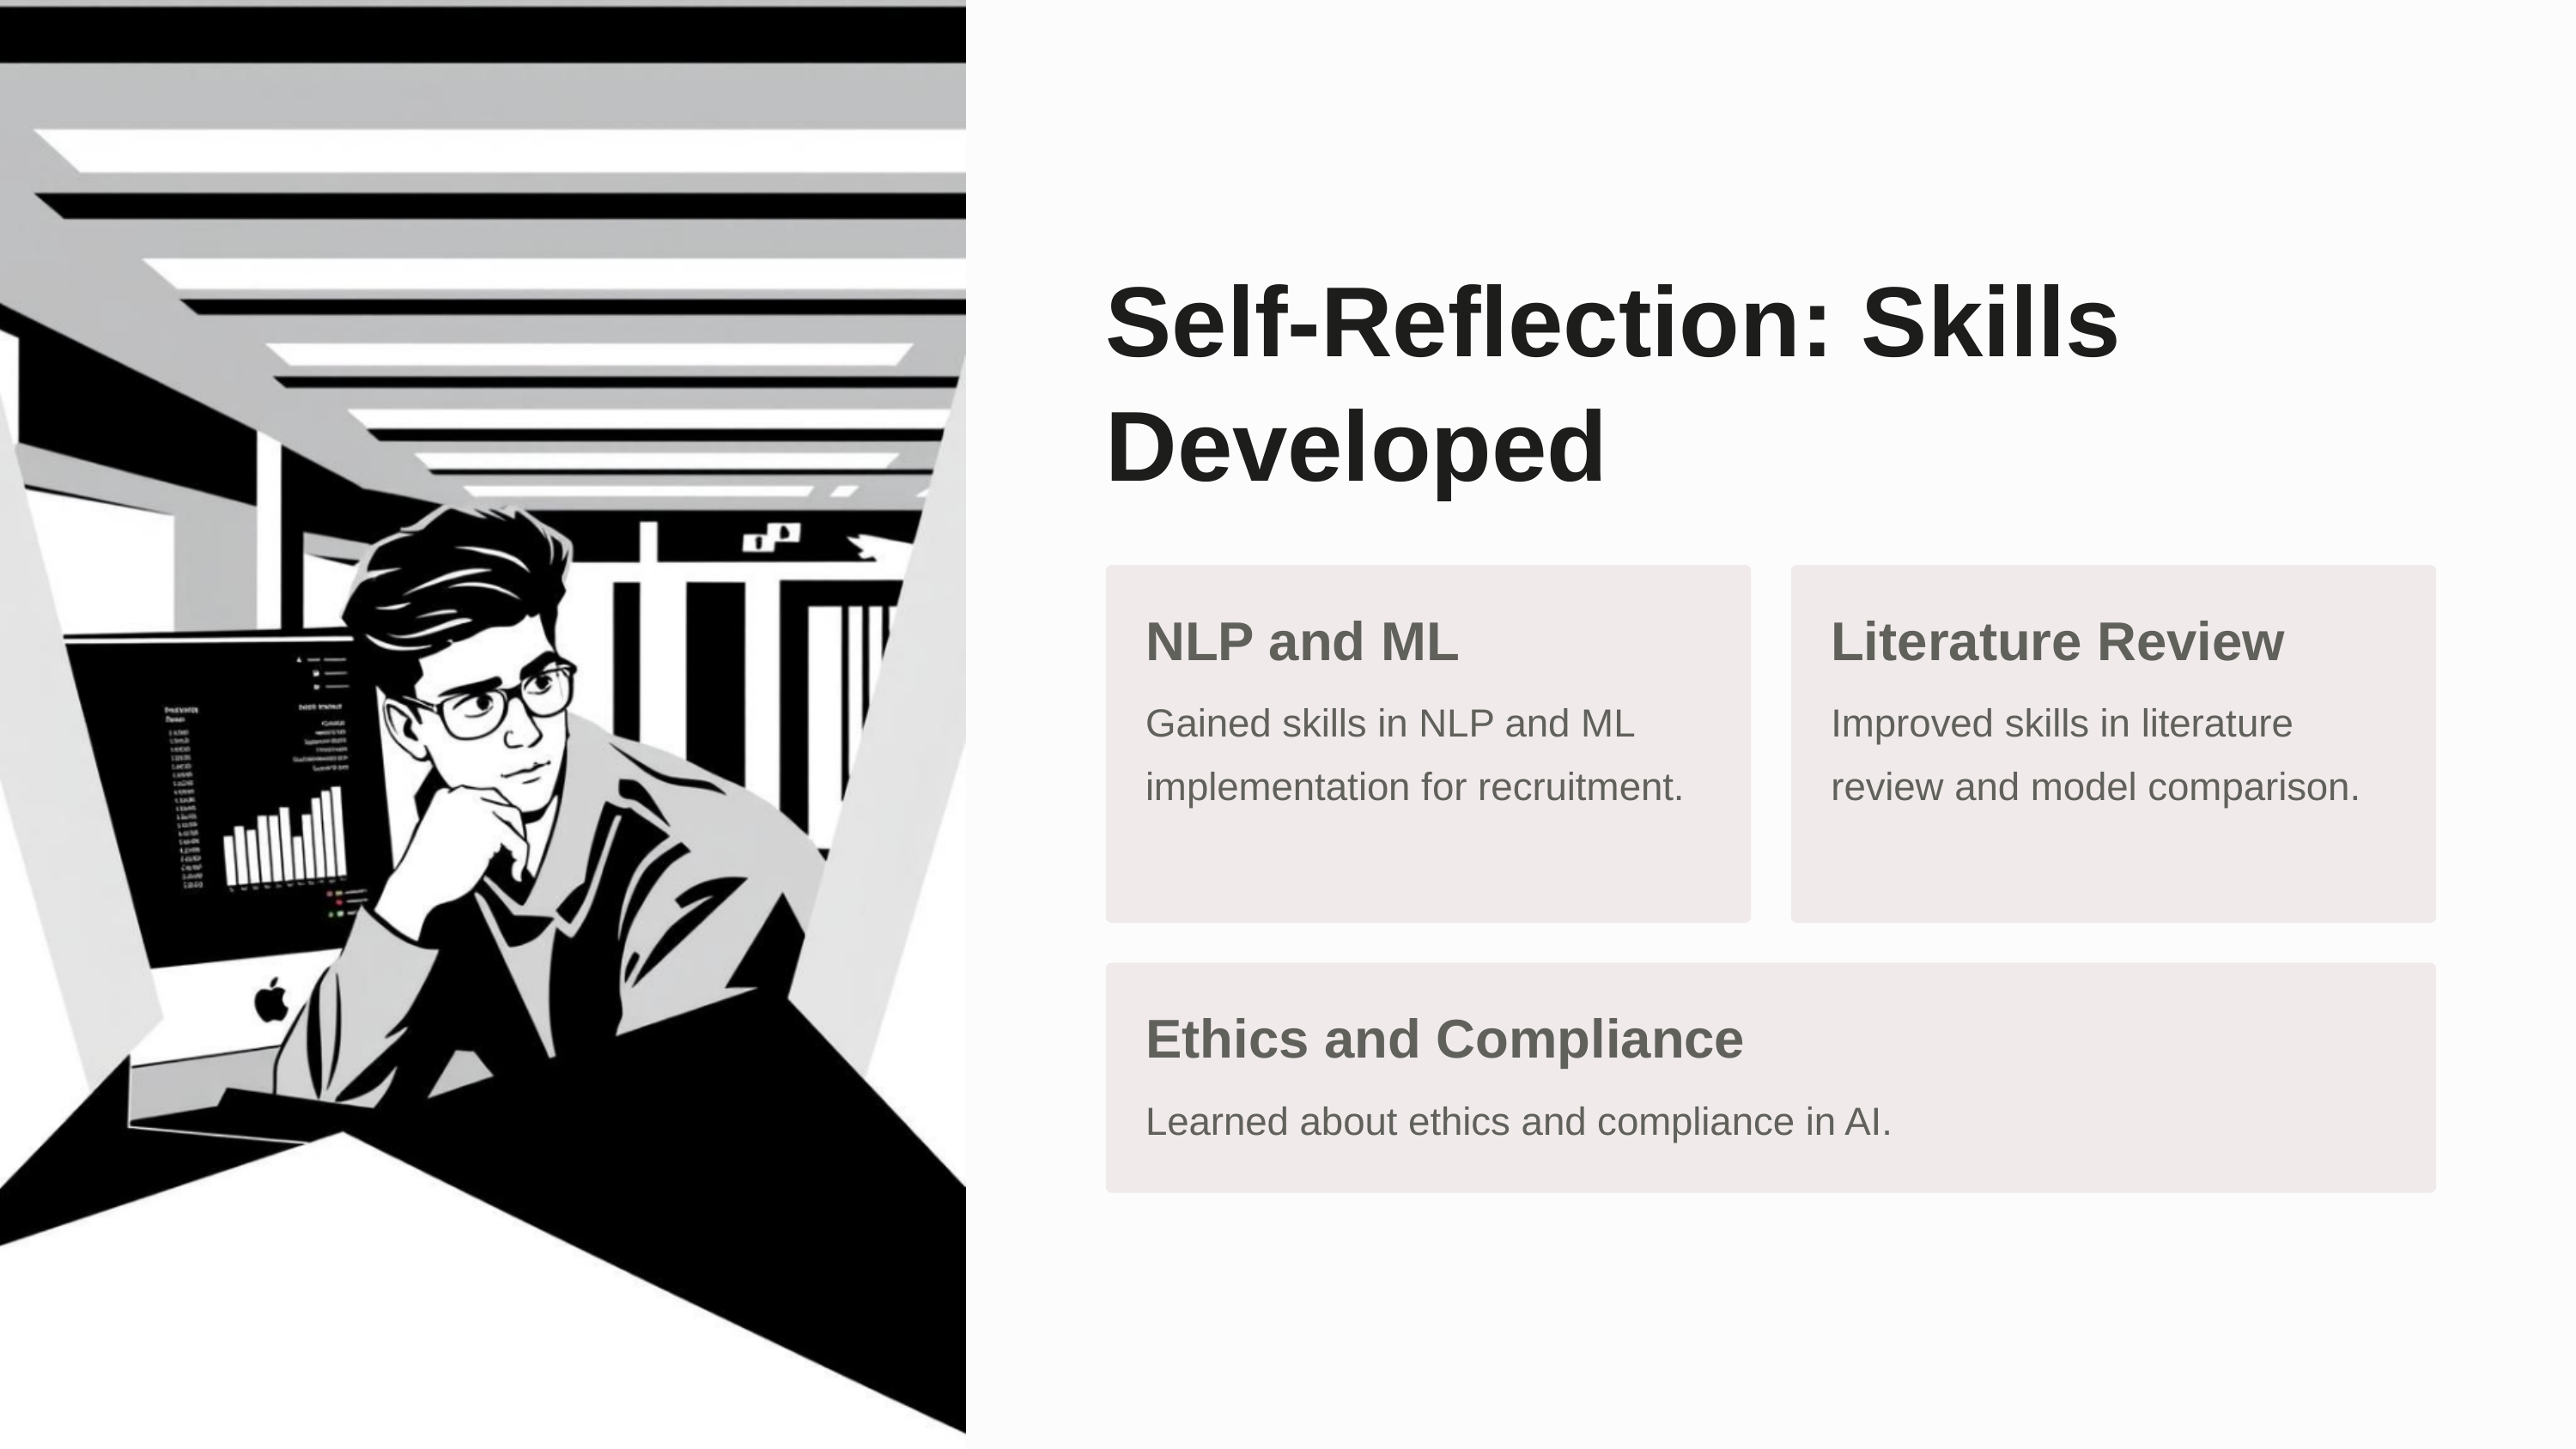

Self-Reflection: Skills Developed

NLP and ML

Literature Review

Gained skills in NLP and ML implementation for recruitment.

Improved skills in literature review and model comparison.

Ethics and Compliance

Learned about ethics and compliance in AI.